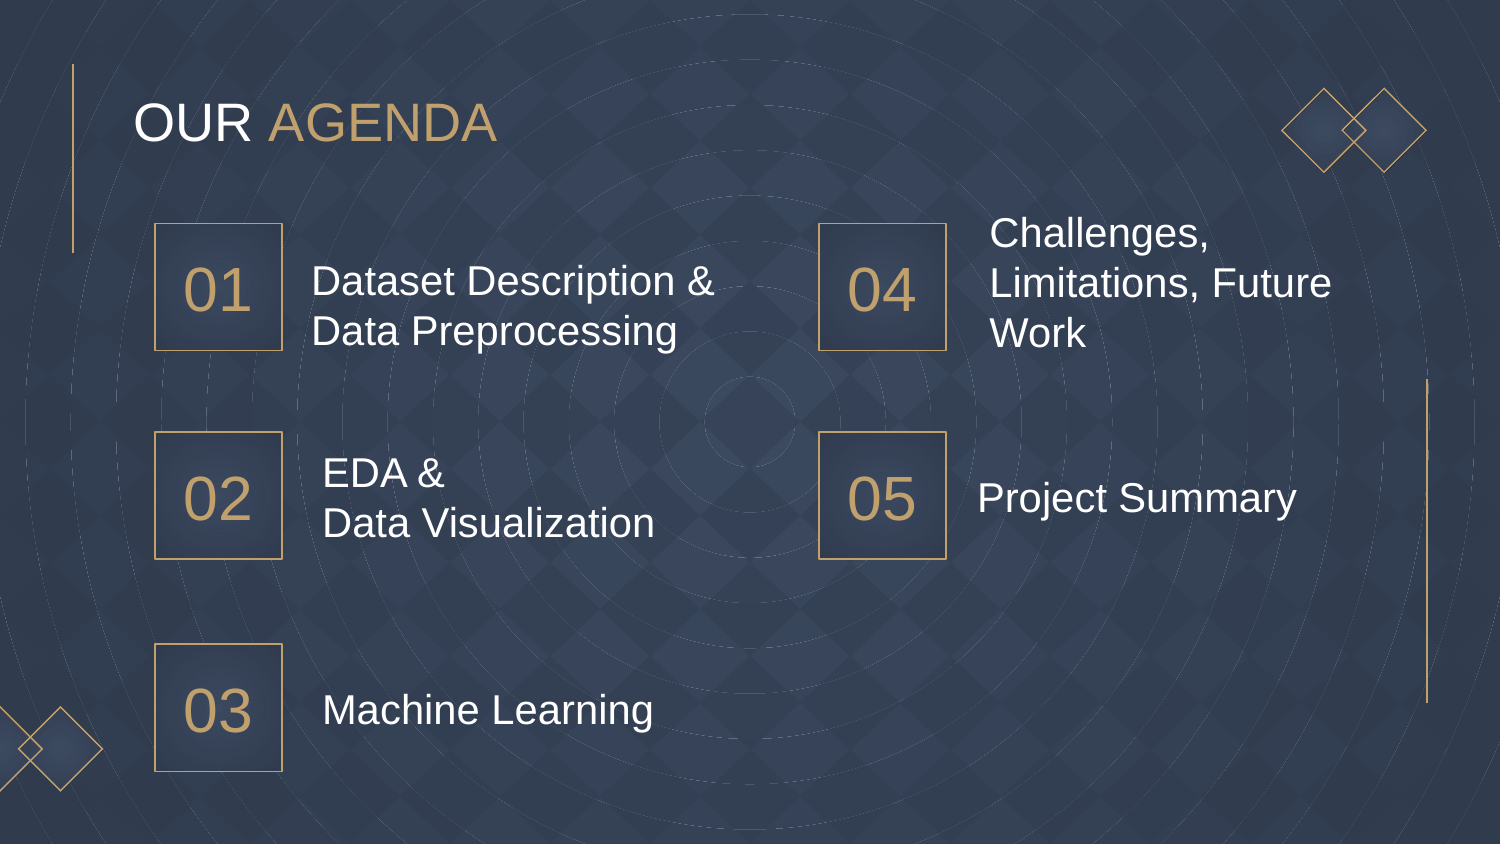

# OUR AGENDA

Dataset Description &
Data Preprocessing
01
04
Challenges, Limitations, Future Work
02
05
Project Summary
EDA &
Data Visualization
Machine Learning
03